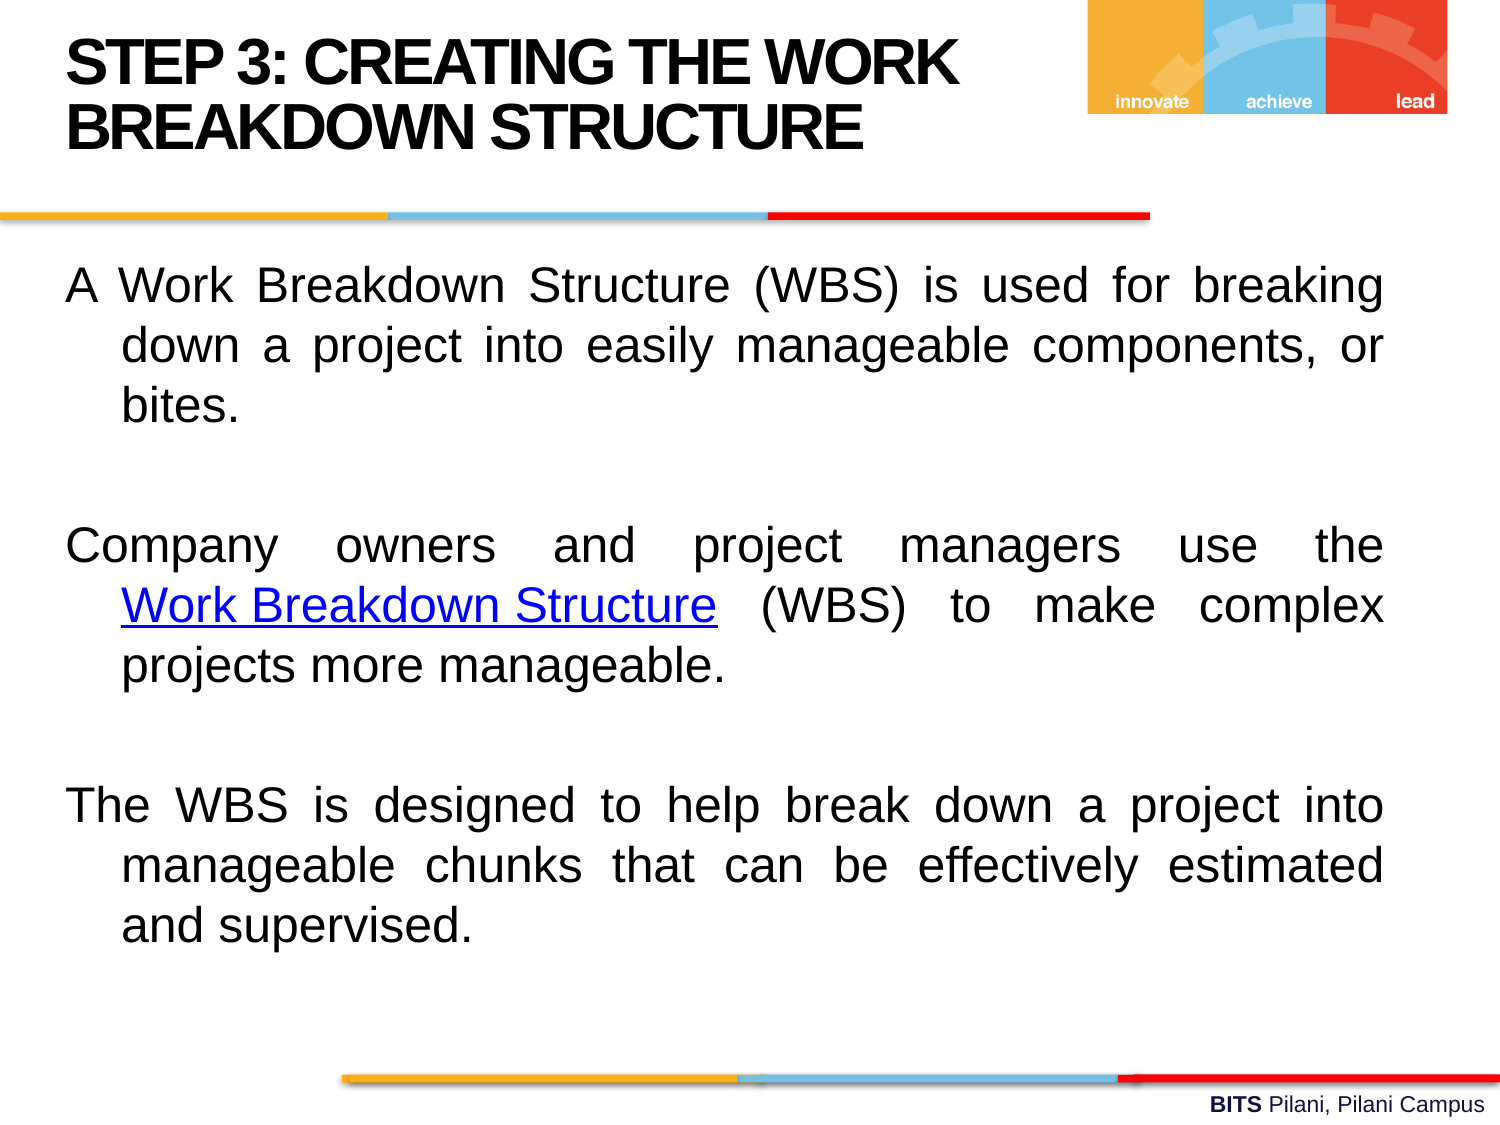

STEP 3: CREATING THE WORK BREAKDOWN STRUCTURE

A Work Breakdown Structure (WBS) is used for breaking down a project into easily manageable components, or bites.

Company owners and project managers use the Work Breakdown Structure (WBS) to make complex projects more manageable.

The WBS is designed to help break down a project into manageable chunks that can be effectively estimated and supervised.